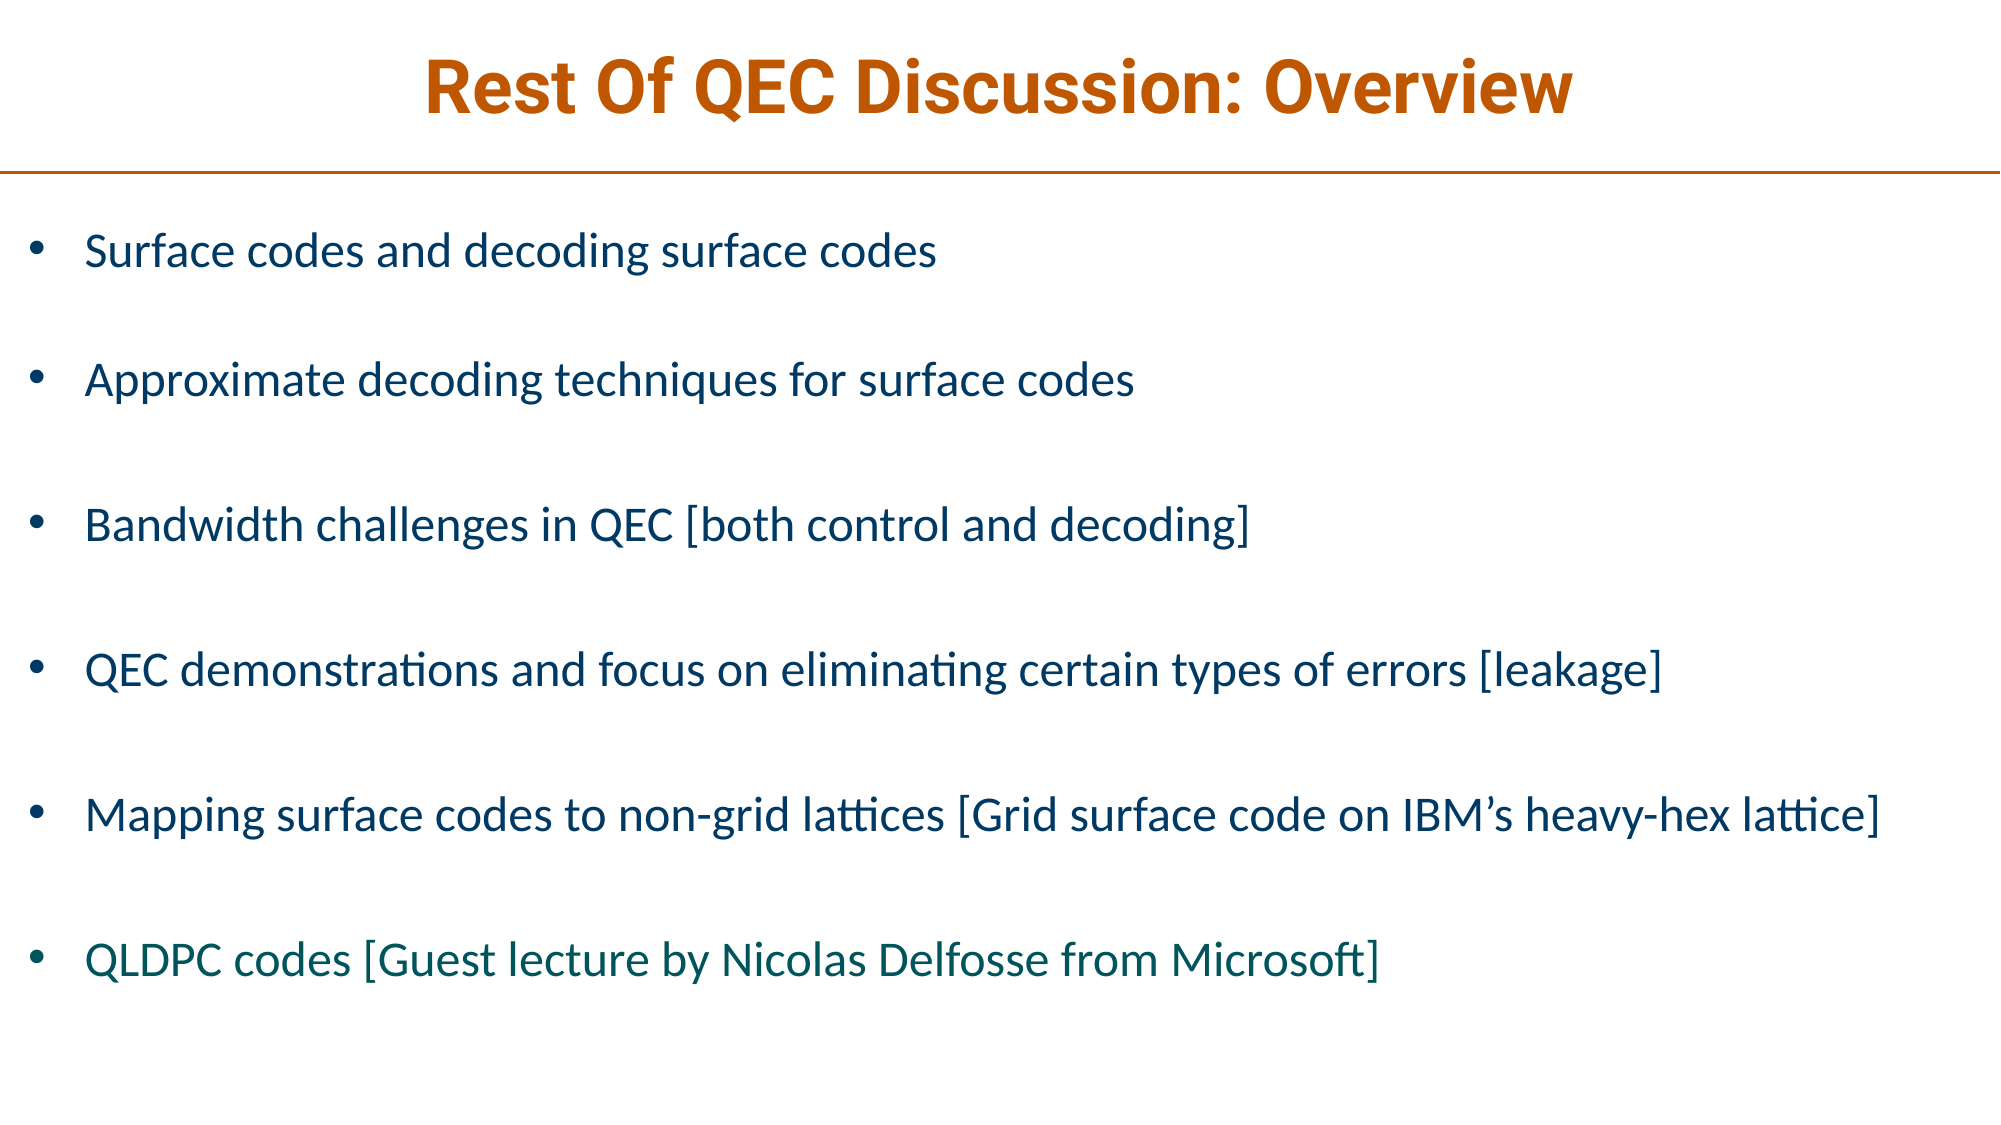

Rest Of QEC Discussion: Overview
Surface codes and decoding surface codes
Approximate decoding techniques for surface codes
Bandwidth challenges in QEC [both control and decoding]
QEC demonstrations and focus on eliminating certain types of errors [leakage]
Mapping surface codes to non-grid lattices [Grid surface code on IBM’s heavy-hex lattice]
QLDPC codes [Guest lecture by Nicolas Delfosse from Microsoft]